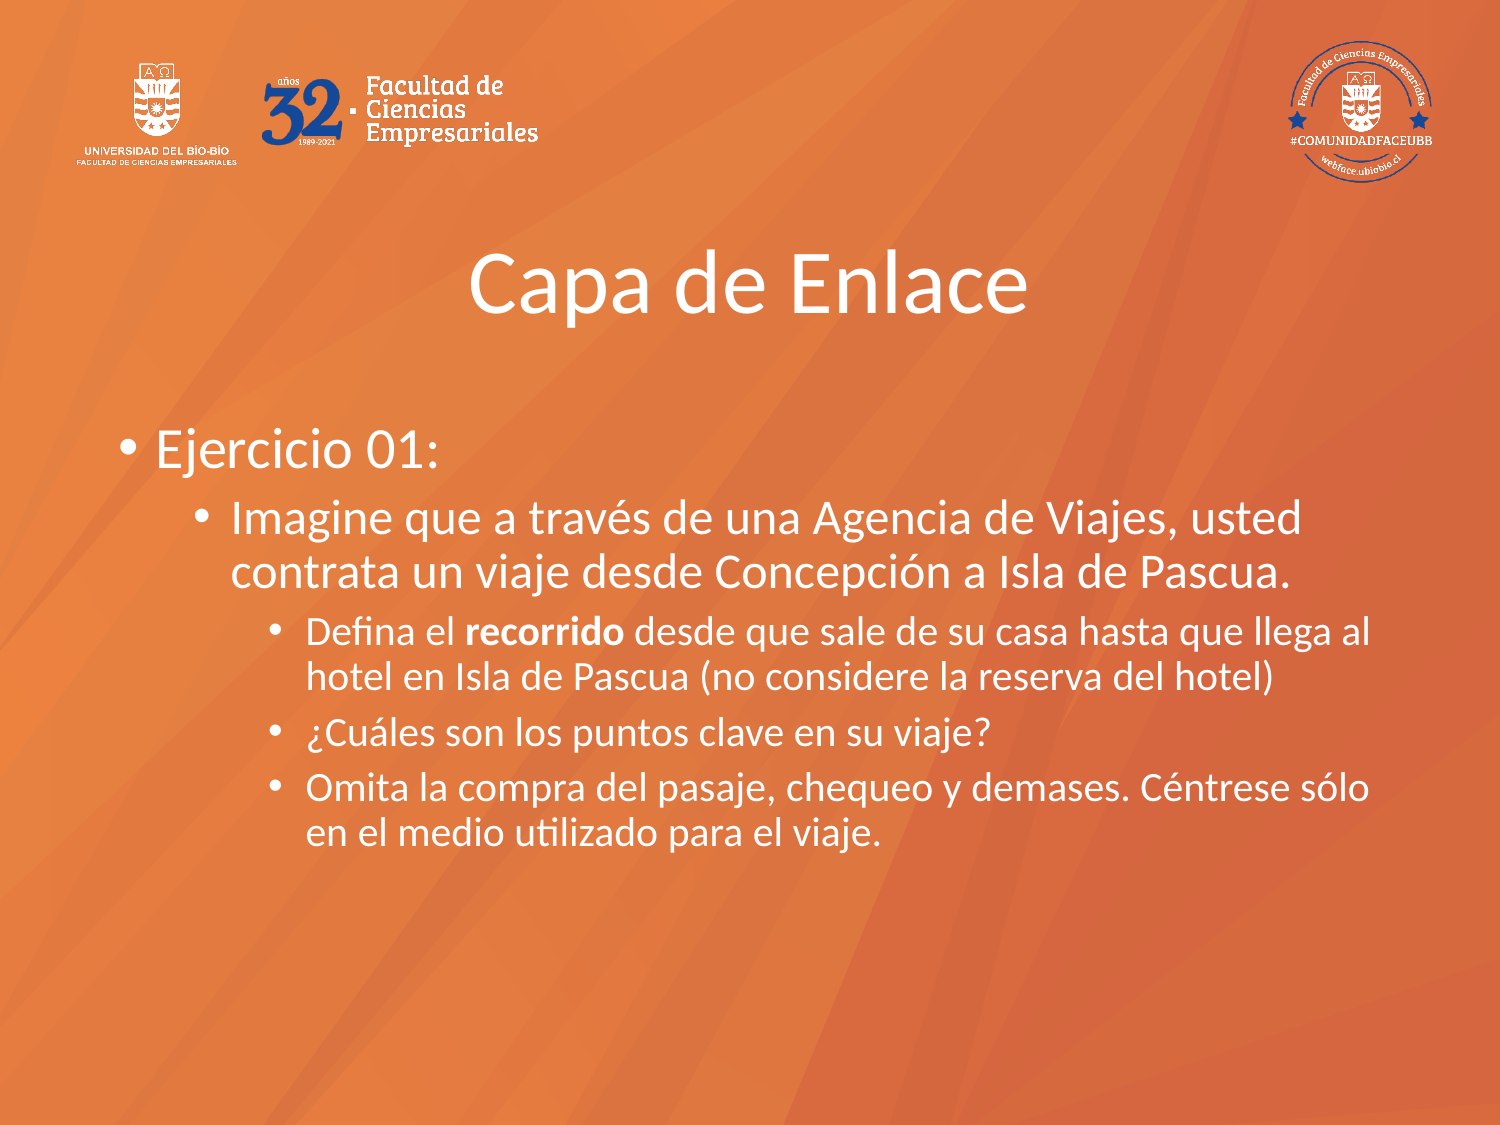

# Capa de Enlace
Ejercicio 01:
Imagine que a través de una Agencia de Viajes, usted contrata un viaje desde Concepción a Isla de Pascua.
Defina el recorrido desde que sale de su casa hasta que llega al hotel en Isla de Pascua (no considere la reserva del hotel)
¿Cuáles son los puntos clave en su viaje?
Omita la compra del pasaje, chequeo y demases. Céntrese sólo en el medio utilizado para el viaje.